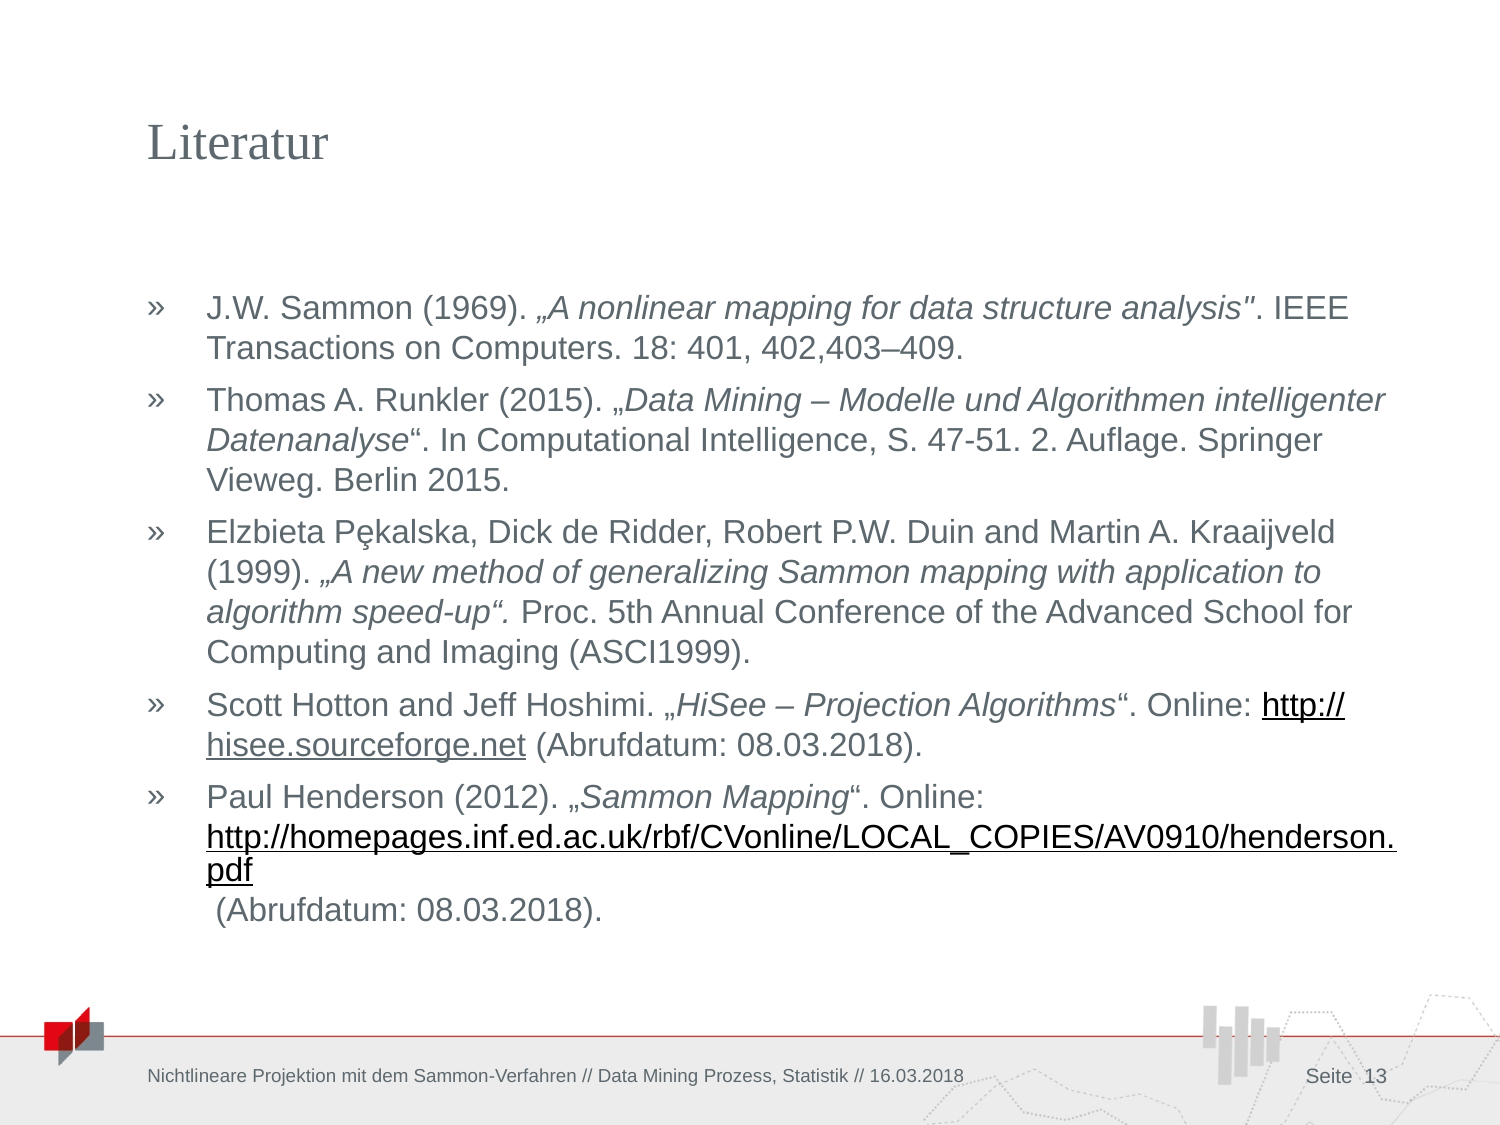

# Literatur
J.W. Sammon (1969). „A nonlinear mapping for data structure analysis". IEEE Transactions on Computers. 18: 401, 402,403–409.
Thomas A. Runkler (2015). „Data Mining – Modelle und Algorithmen intelligenter Datenanalyse“. In Computational Intelligence, S. 47-51. 2. Auflage. Springer Vieweg. Berlin 2015.
Elzbieta Pȩkalska, Dick de Ridder, Robert P.W. Duin and Martin A. Kraaijveld (1999). „A new method of generalizing Sammon mapping with application to algorithm speed-up“. Proc. 5th Annual Conference of the Advanced School for Computing and Imaging (ASCI1999).
Scott Hotton and Jeff Hoshimi. „HiSee – Projection Algorithms“. Online: http://hisee.sourceforge.net (Abrufdatum: 08.03.2018).
Paul Henderson (2012). „Sammon Mapping“. Online: http://homepages.inf.ed.ac.uk/rbf/CVonline/LOCAL_COPIES/AV0910/henderson.pdf (Abrufdatum: 08.03.2018).
Nichtlineare Projektion mit dem Sammon-Verfahren // Data Mining Prozess, Statistik // 16.03.2018
Seite  13